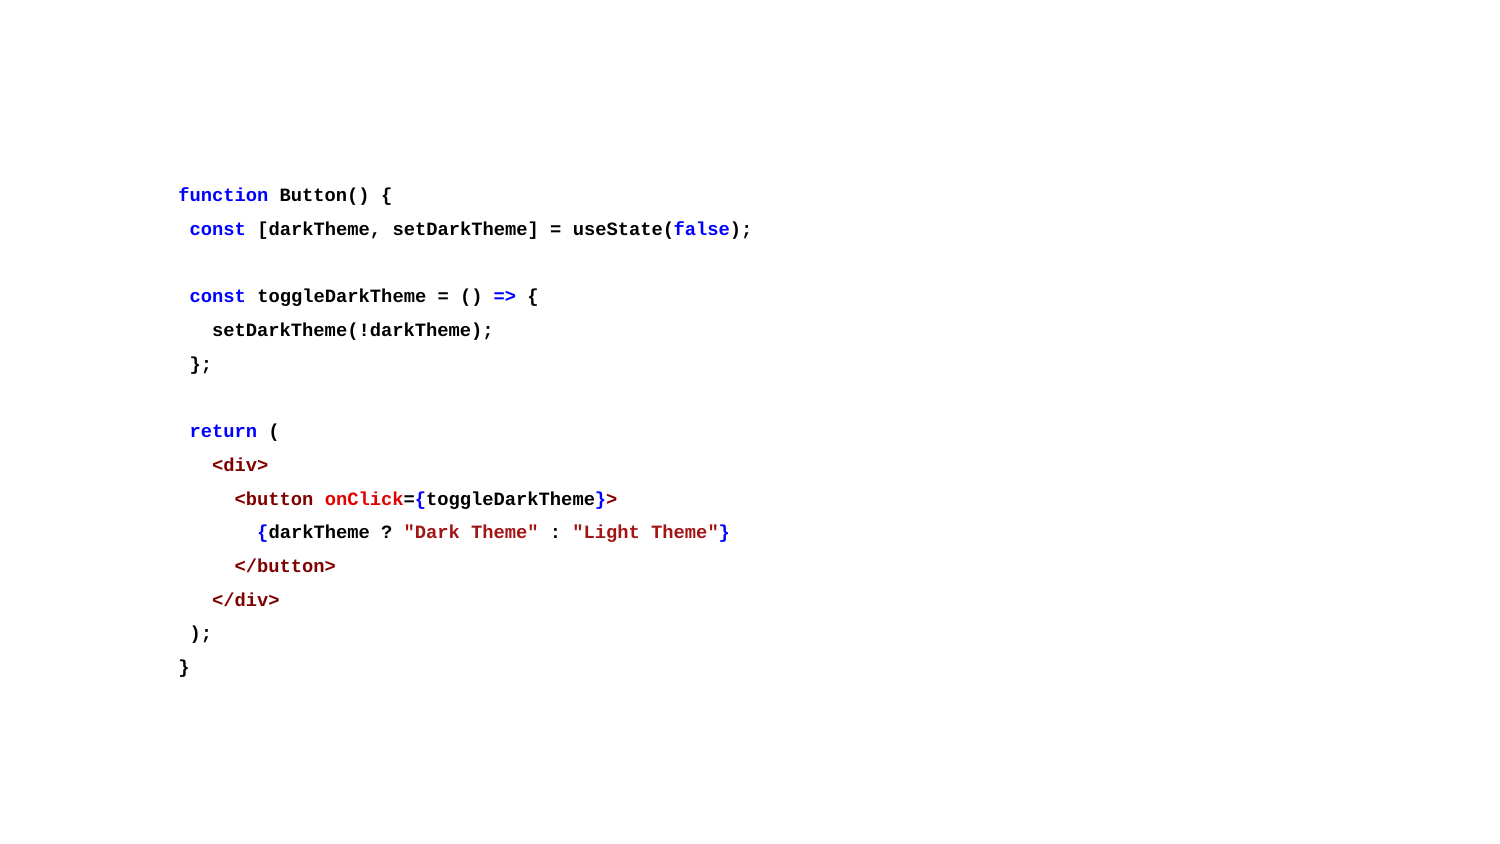

function Button() {
 const [darkTheme, setDarkTheme] = useState(false);

 const toggleDarkTheme = () => {
   setDarkTheme(!darkTheme);
 };

 return (
   <div>
     <button onClick={toggleDarkTheme}>
       {darkTheme ? "Dark Theme" : "Light Theme"}
     </button>
   </div>
 );
}